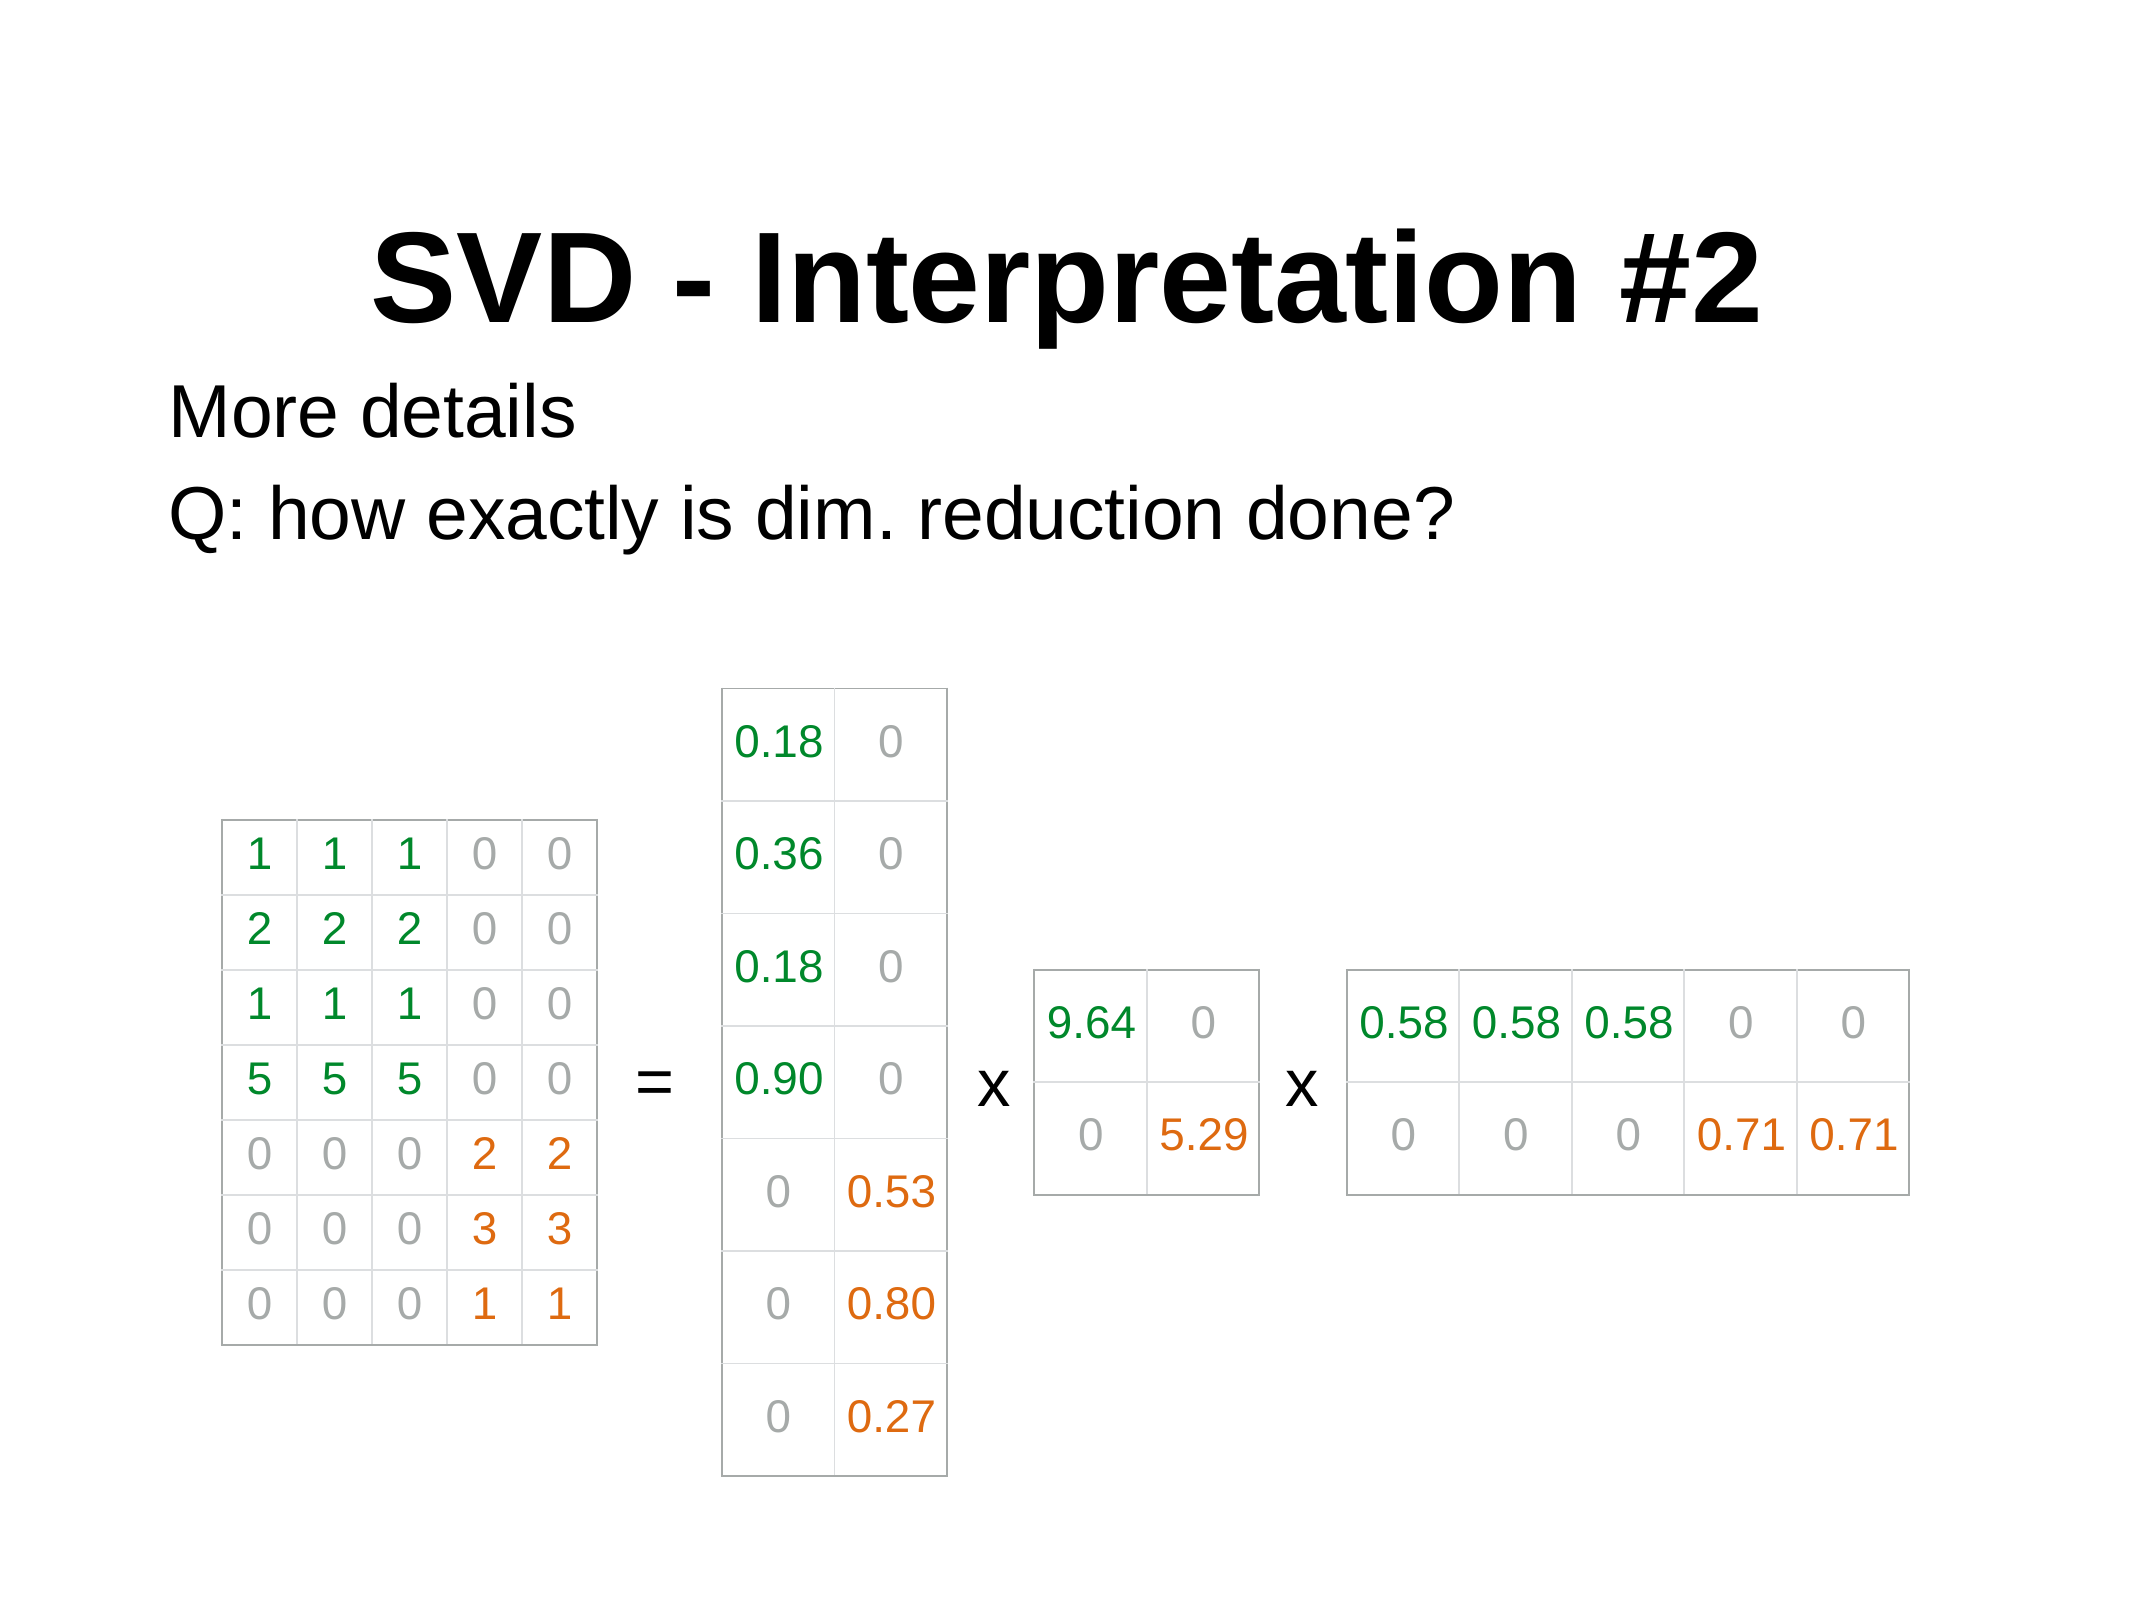

# SVD - Interpretation #2
More details
Q: how exactly is dim. reduction done?
| 0.18 | 0 |
| --- | --- |
| 0.36 | 0 |
| 0.18 | 0 |
| 0.90 | 0 |
| 0 | 0.53 |
| 0 | 0.80 |
| 0 | 0.27 |
| 1 | 1 | 1 | 0 | 0 |
| --- | --- | --- | --- | --- |
| 2 | 2 | 2 | 0 | 0 |
| 1 | 1 | 1 | 0 | 0 |
| 5 | 5 | 5 | 0 | 0 |
| 0 | 0 | 0 | 2 | 2 |
| 0 | 0 | 0 | 3 | 3 |
| 0 | 0 | 0 | 1 | 1 |
| 9.64 | 0 |
| --- | --- |
| 0 | 5.29 |
| 0.58 | 0.58 | 0.58 | 0 | 0 |
| --- | --- | --- | --- | --- |
| 0 | 0 | 0 | 0.71 | 0.71 |
=
x
x